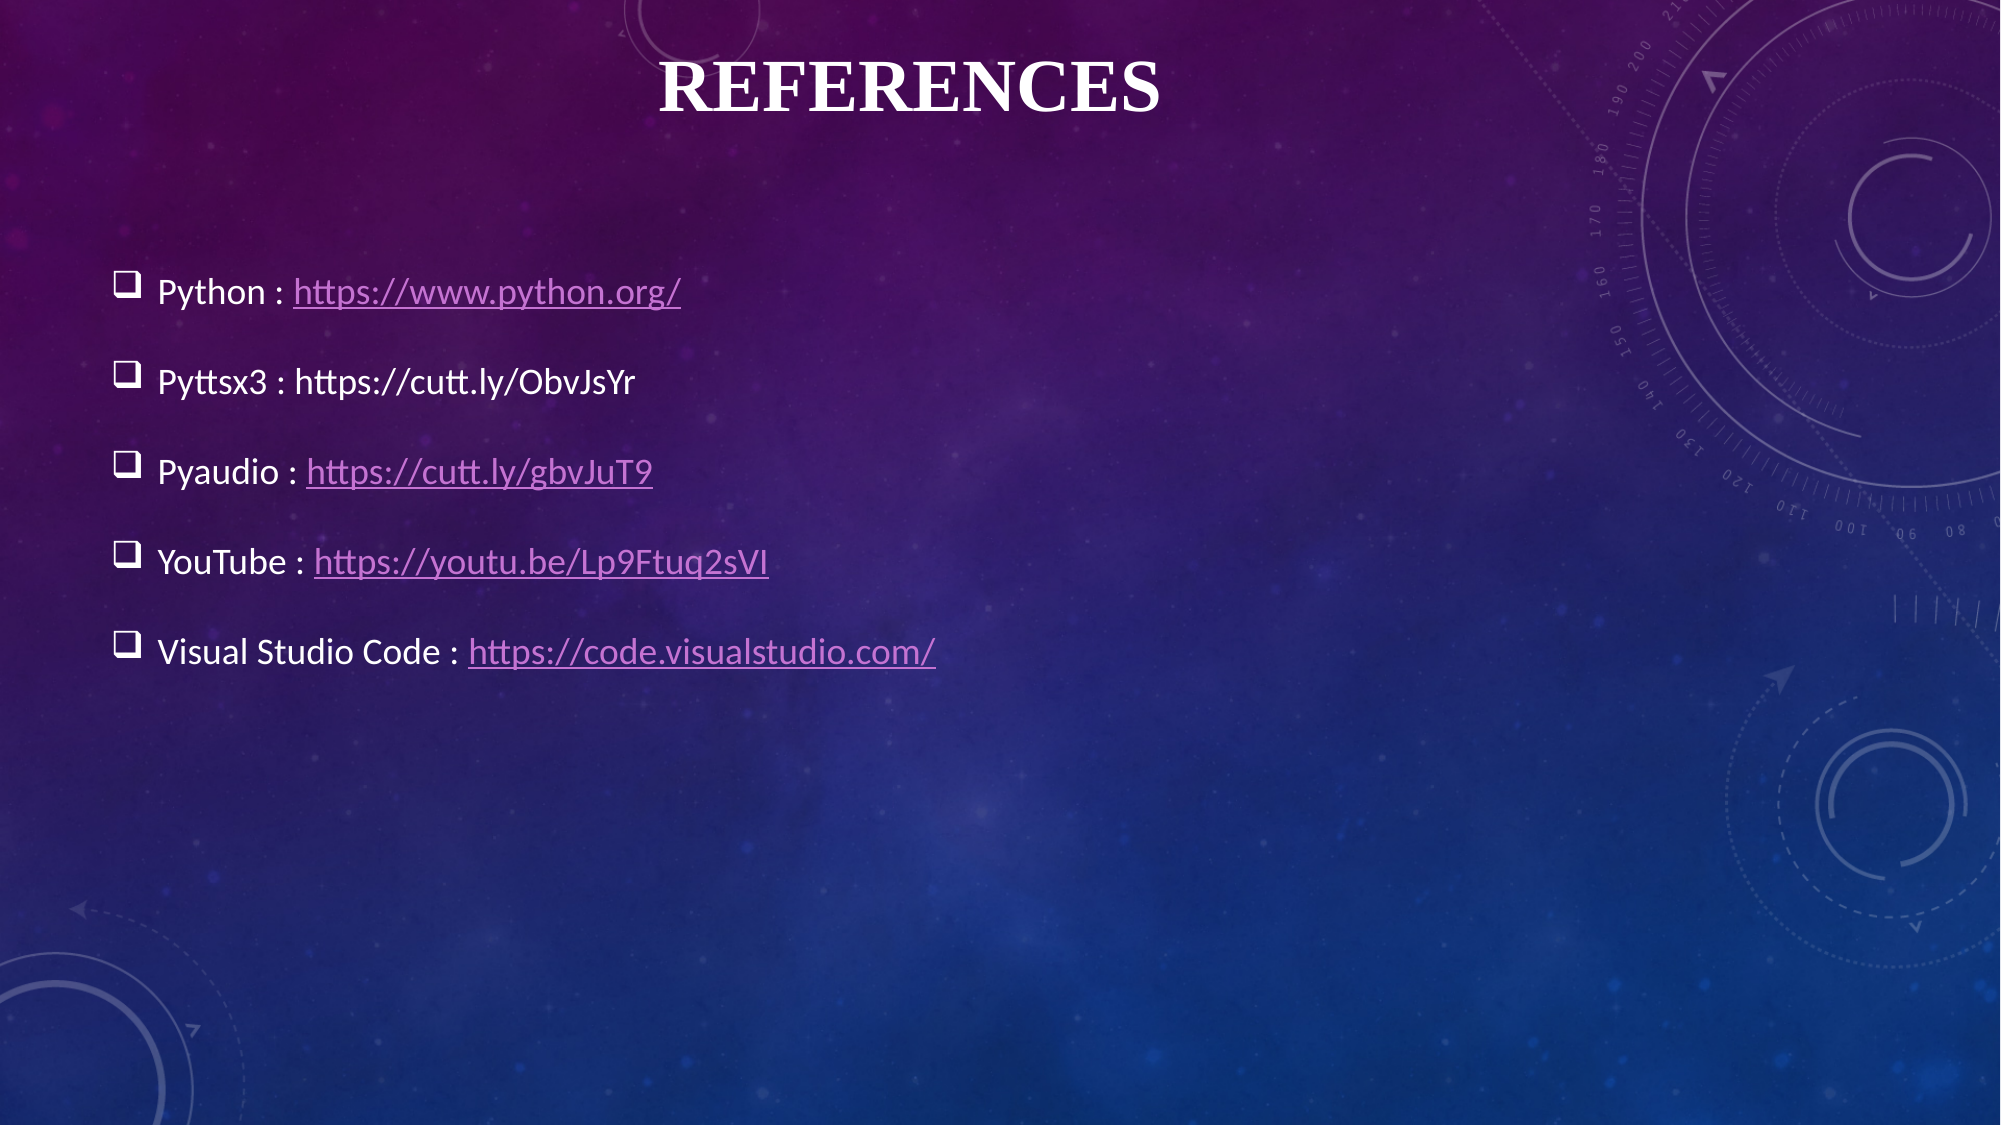

REFERENCES
Python : https://www.python.org/

Pyttsx3 : https://cutt.ly/ObvJsYr

Pyaudio : https://cutt.ly/gbvJuT9

YouTube : https://youtu.be/Lp9Ftuq2sVI

Visual Studio Code : https://code.visualstudio.com/